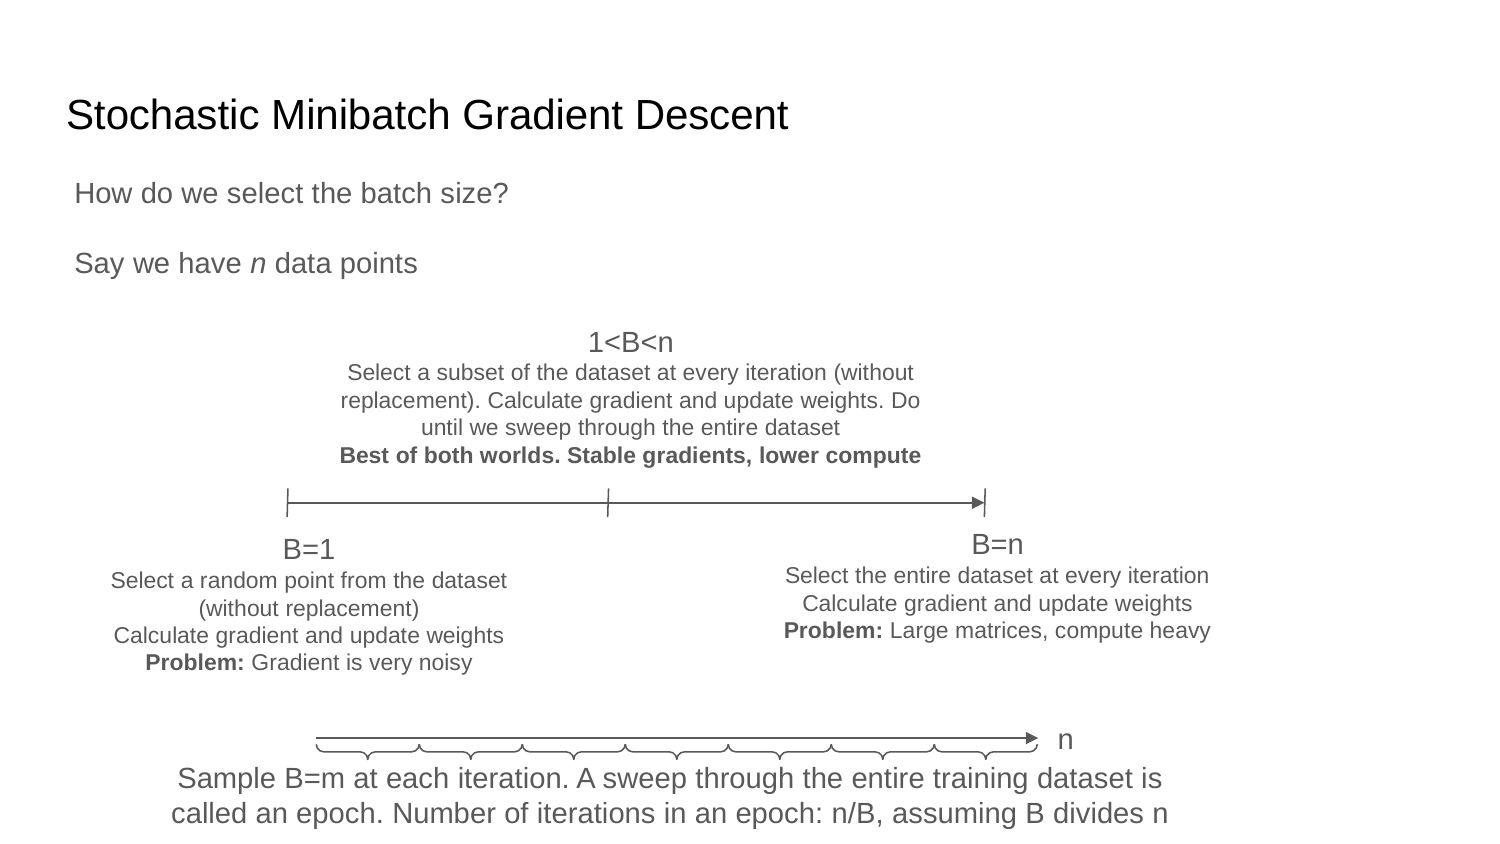

# Stochastic Minibatch Gradient Descent
How do we select the batch size?

Say we have n data points
1<B<n
Select a subset of the dataset at every iteration (without replacement). Calculate gradient and update weights. Do until we sweep through the entire dataset
Best of both worlds. Stable gradients, lower compute
B=n
Select the entire dataset at every iteration
Calculate gradient and update weights
Problem: Large matrices, compute heavy
B=1
Select a random point from the dataset (without replacement)
Calculate gradient and update weights
Problem: Gradient is very noisy

n
Sample B=m at each iteration. A sweep through the entire training dataset is called an epoch. Number of iterations in an epoch: n/B, assuming B divides n